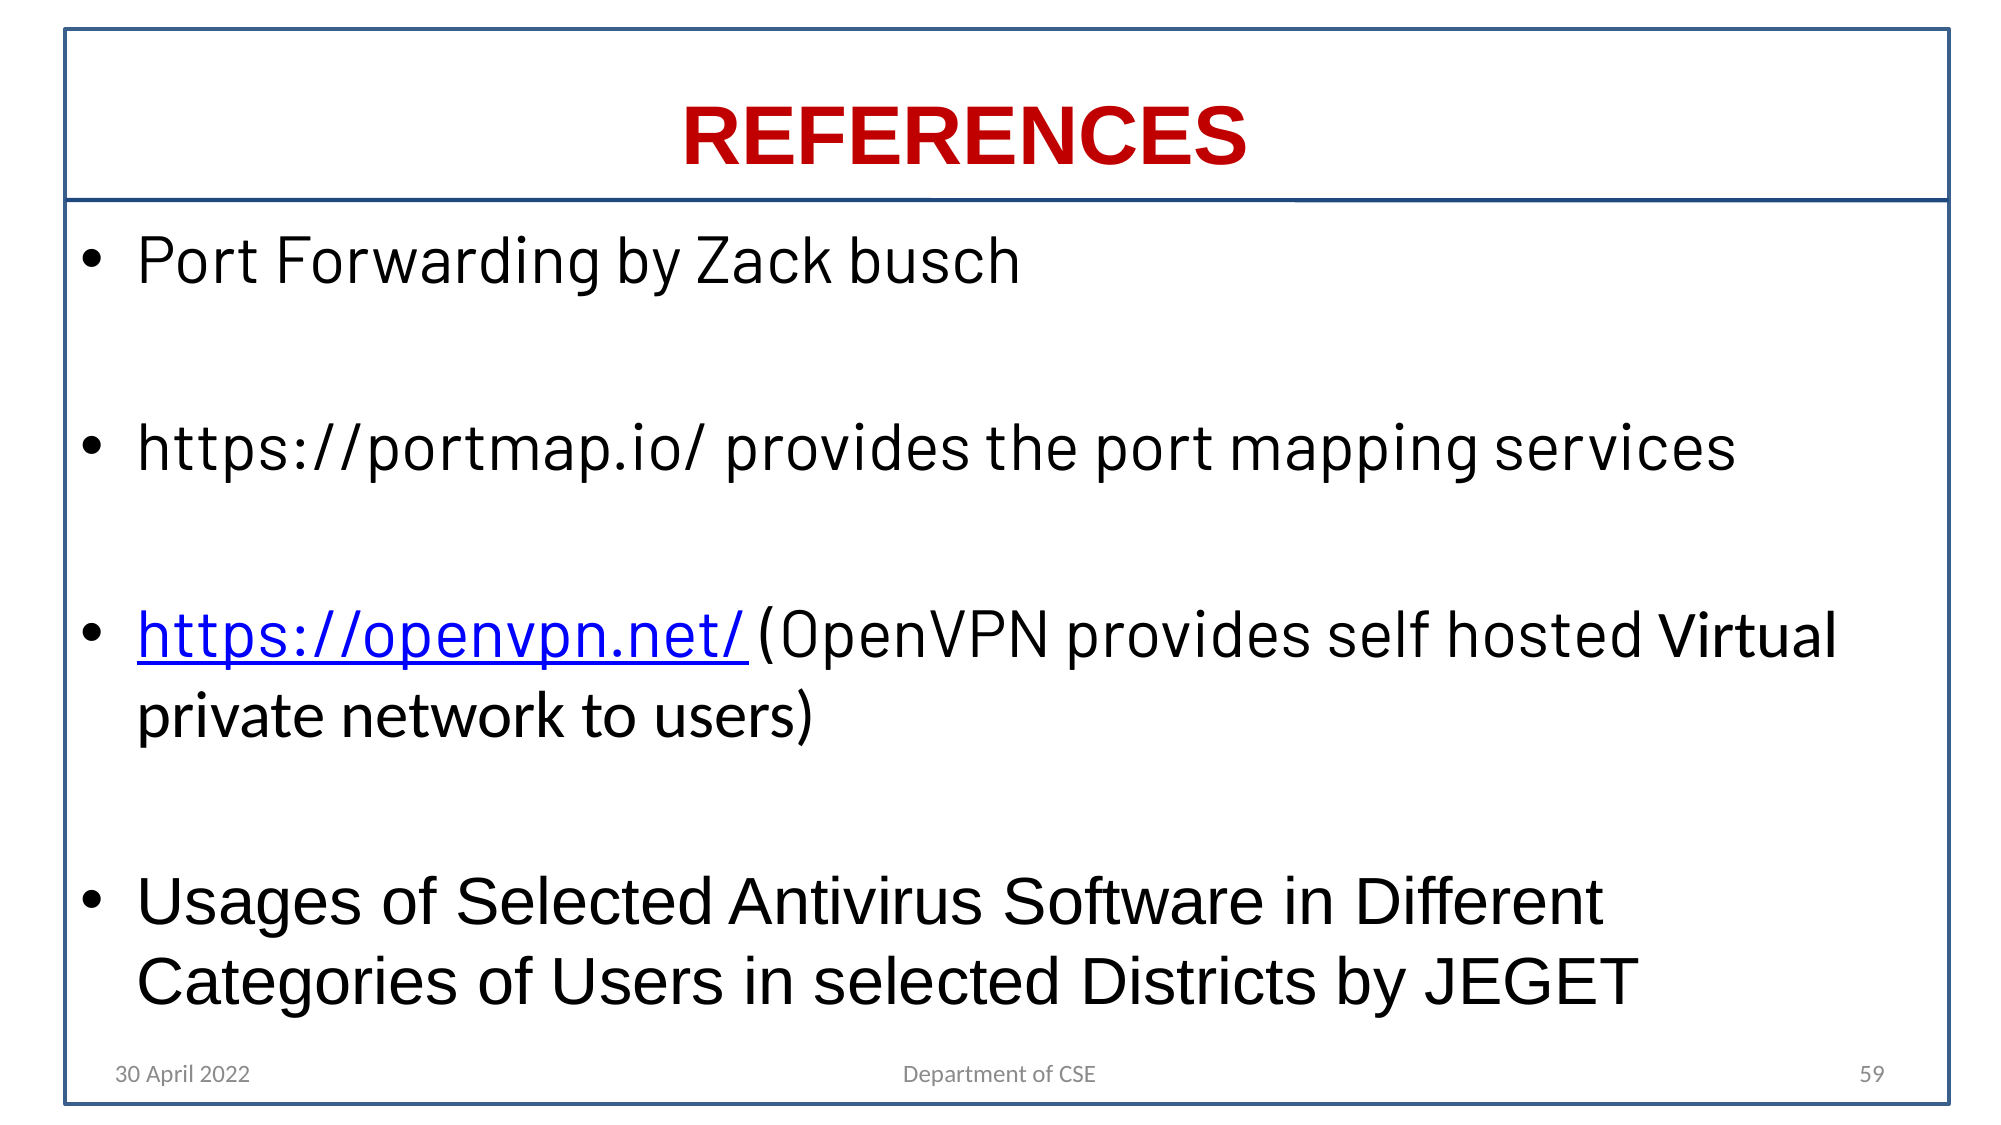

# REFERENCES
Port Forwarding by Zack busch

https://portmap.io/ provides the port mapping services

https://openvpn.net/ (OpenVPN provides self hosted Virtual private network to users)

Usages of Selected Antivirus Software in Different Categories of Users in selected Districts by JEGET

30 April 2022
Department of CSE
59